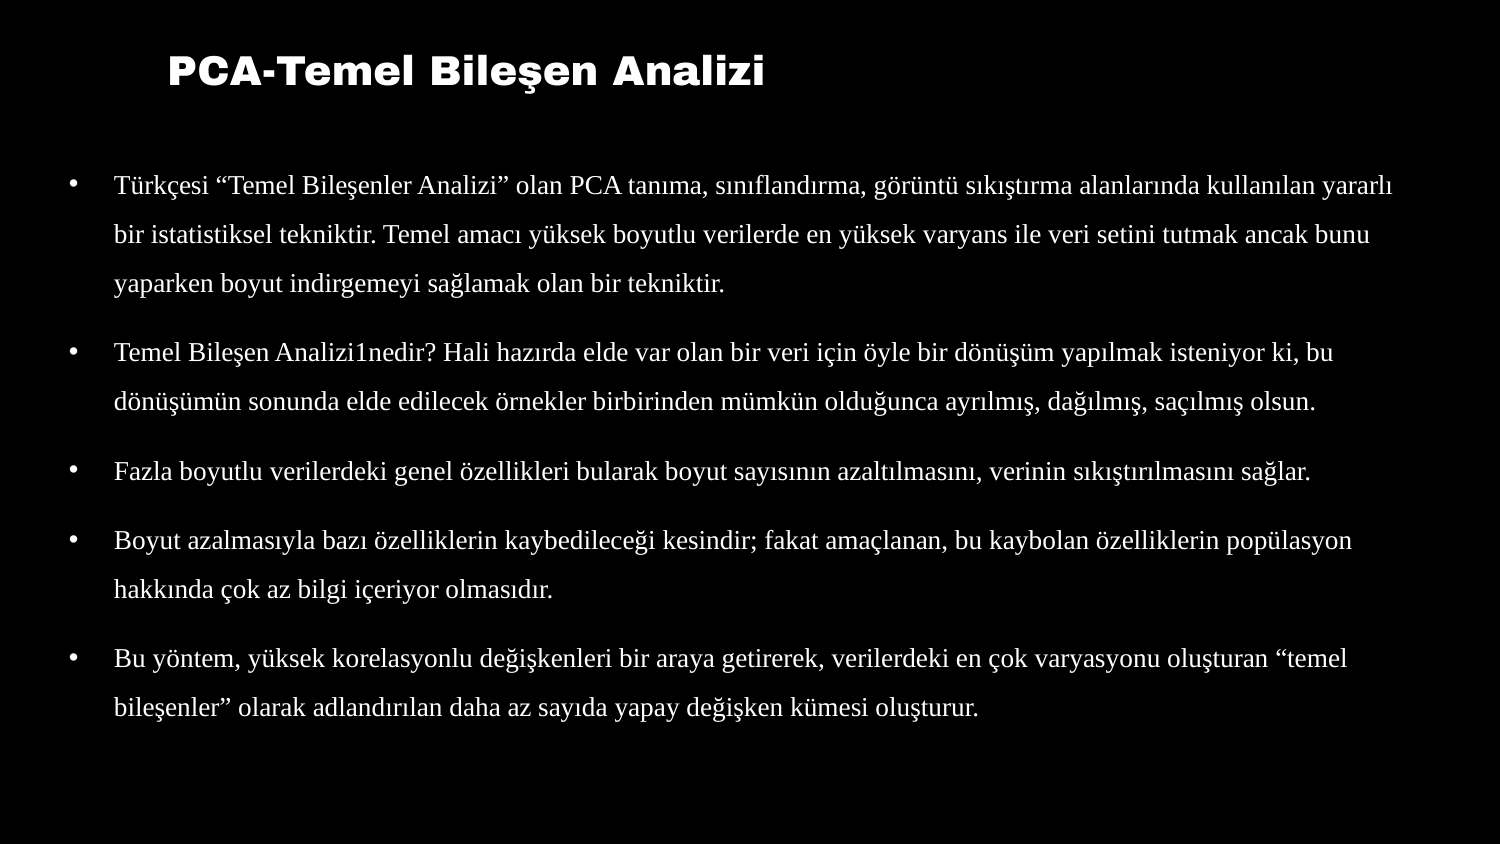

# PCA-Temel Bileşen Analizi
Türkçesi “Temel Bileşenler Analizi” olan PCA tanıma, sınıflandırma, görüntü sıkıştırma alanlarında kullanılan yararlı bir istatistiksel tekniktir. Temel amacı yüksek boyutlu verilerde en yüksek varyans ile veri setini tutmak ancak bunu yaparken boyut indirgemeyi sağlamak olan bir tekniktir.
Temel Bileşen Analizi1nedir? Hali hazırda elde var olan bir veri için öyle bir dönüşüm yapılmak isteniyor ki, bu dönüşümün sonunda elde edilecek örnekler birbirinden mümkün olduğunca ayrılmış, dağılmış, saçılmış olsun.
Fazla boyutlu verilerdeki genel özellikleri bularak boyut sayısının azaltılmasını, verinin sıkıştırılmasını sağlar.
Boyut azalmasıyla bazı özelliklerin kaybedileceği kesindir; fakat amaçlanan, bu kaybolan özelliklerin popülasyon hakkında çok az bilgi içeriyor olmasıdır.
Bu yöntem, yüksek korelasyonlu değişkenleri bir araya getirerek, verilerdeki en çok varyasyonu oluşturan “temel bileşenler” olarak adlandırılan daha az sayıda yapay değişken kümesi oluşturur.